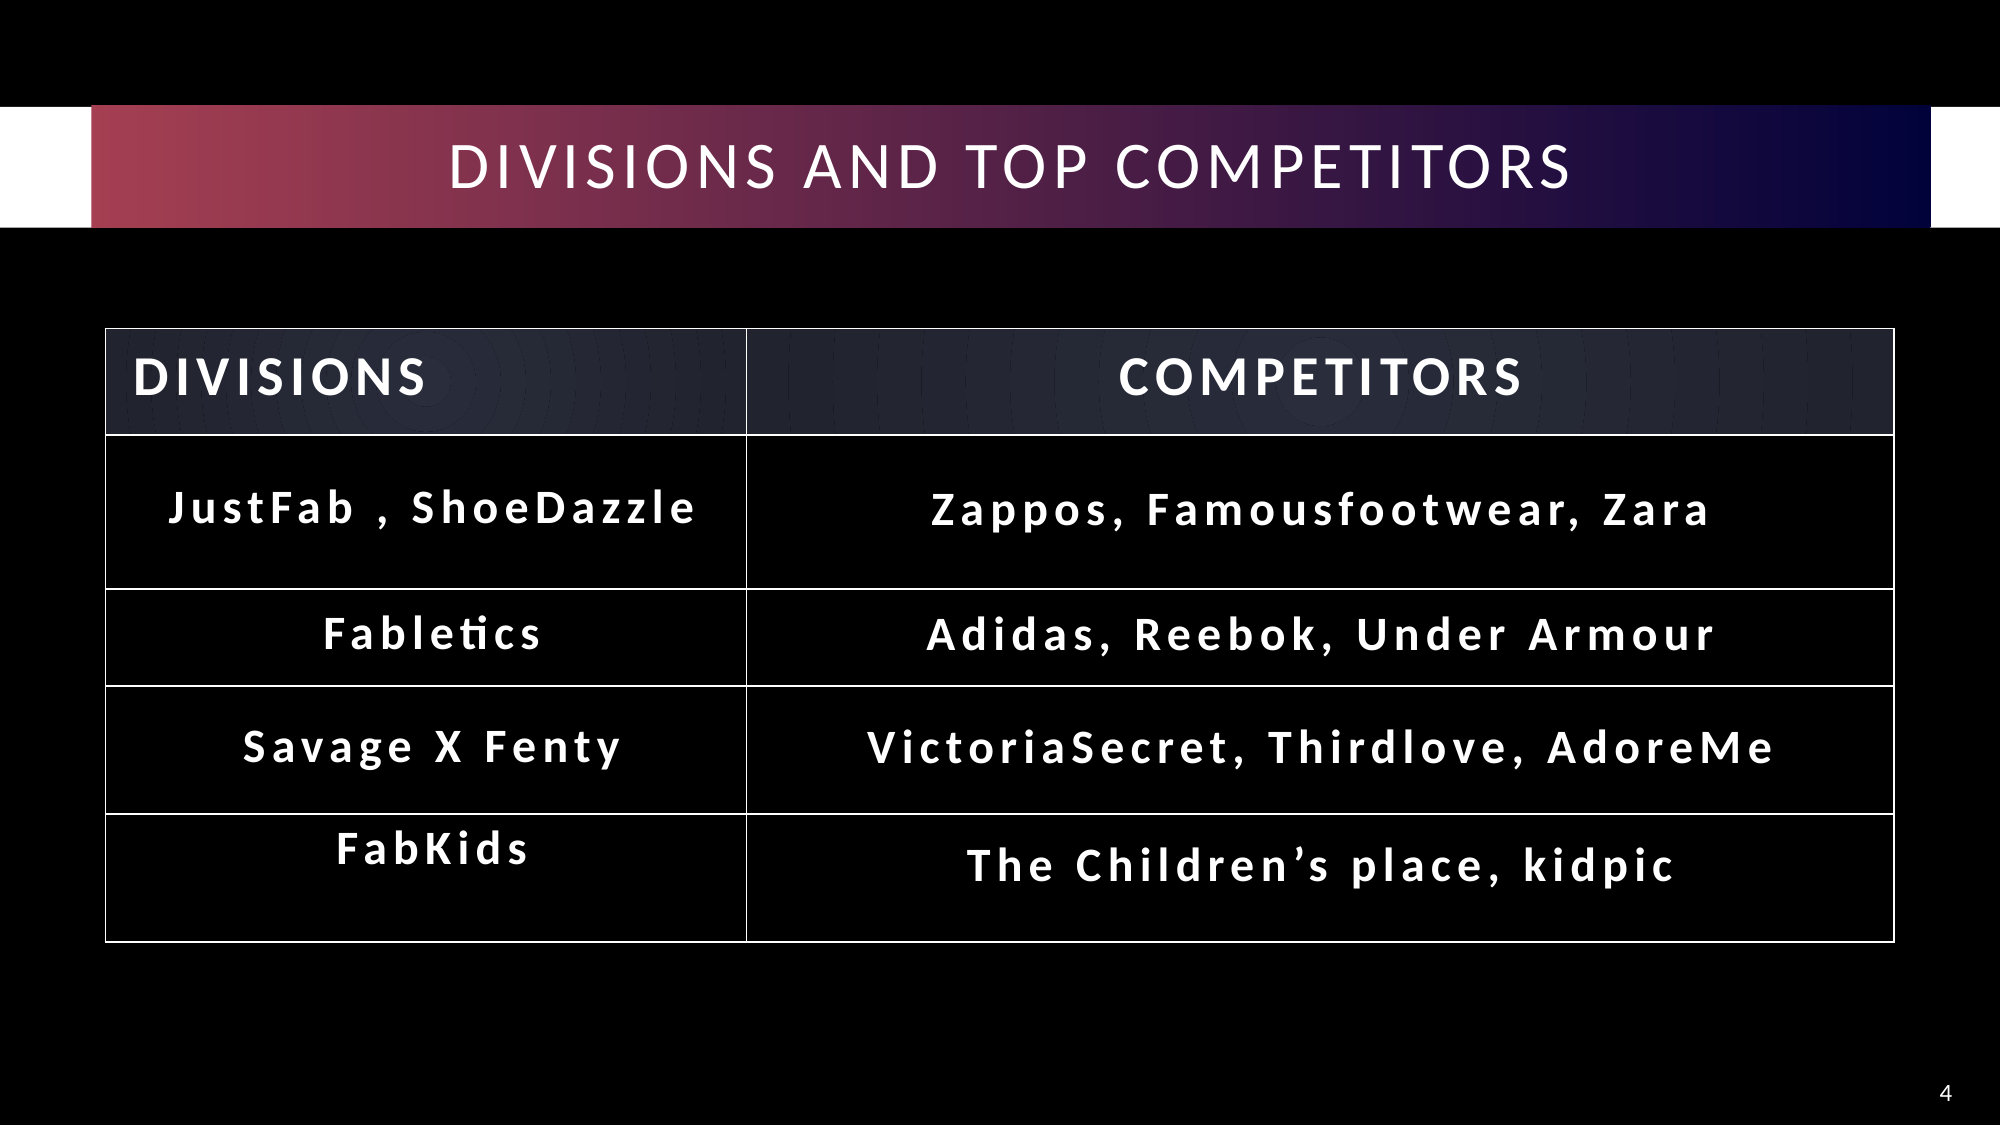

# DIVISIONS AND Top Competitors

| DIVISIONS | COMPETITORS |
| --- | --- |
| JustFab , ShoeDazzle | Zappos, Famousfootwear, Zara |
| Fabletics | Adidas, Reebok, Under Armour |
| Savage X Fenty | VictoriaSecret, Thirdlove, AdoreMe |
| FabKids | The Children’s place, kidpic |
4